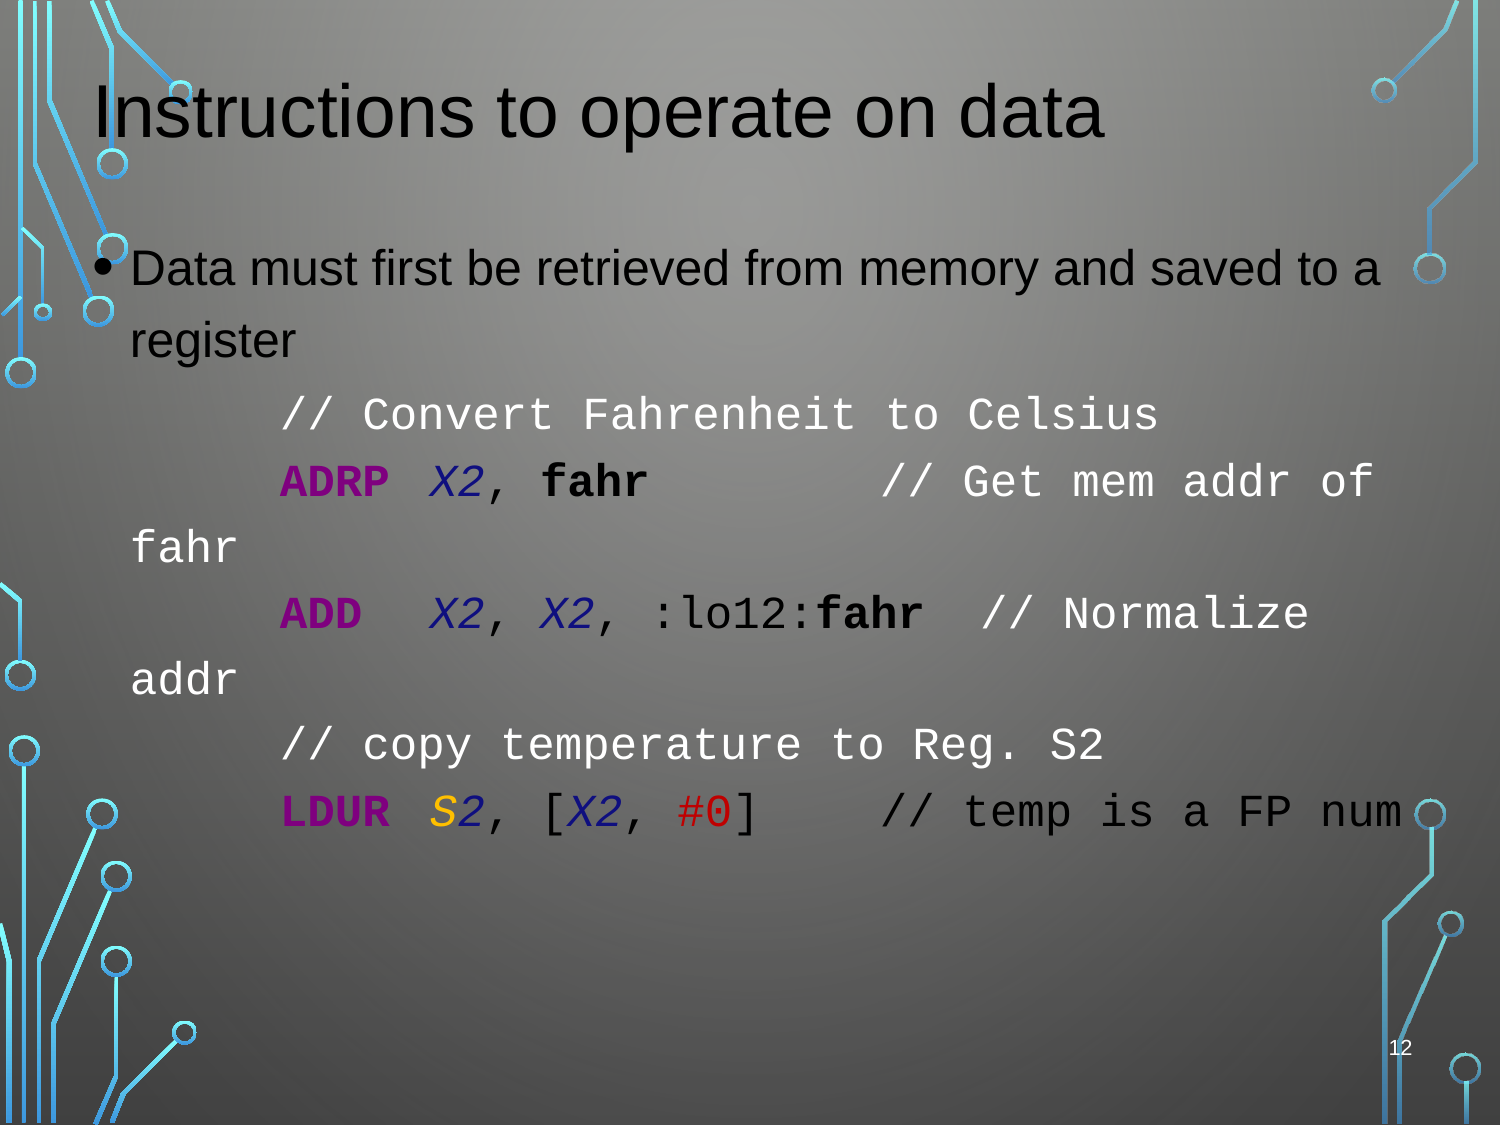

# Instructions to operate on data
Data must first be retrieved from memory and saved to a register
		// Convert Fahrenheit to Celsius
		ADRP	X2, fahr 		// Get mem addr of fahr
		ADD	X2, X2, :lo12:fahr  // Normalize addr
		// copy temperature to Reg. S2
		LDUR	S2, [X2, #0]	// temp is a FP num
12